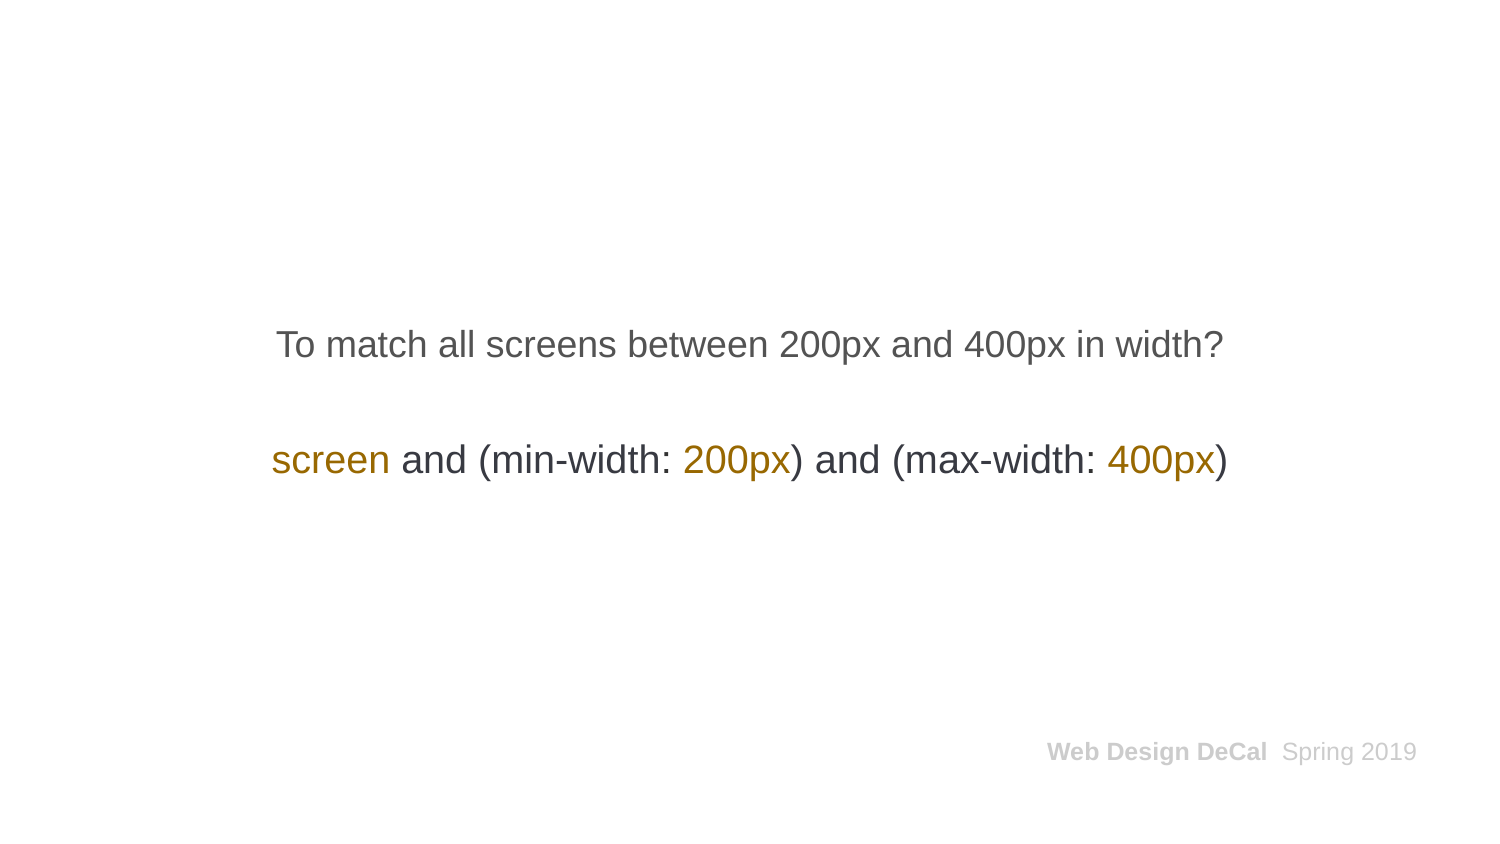

# To match all screens between 200px and 400px in width?

screen and (min-width: 200px) and (max-width: 400px)